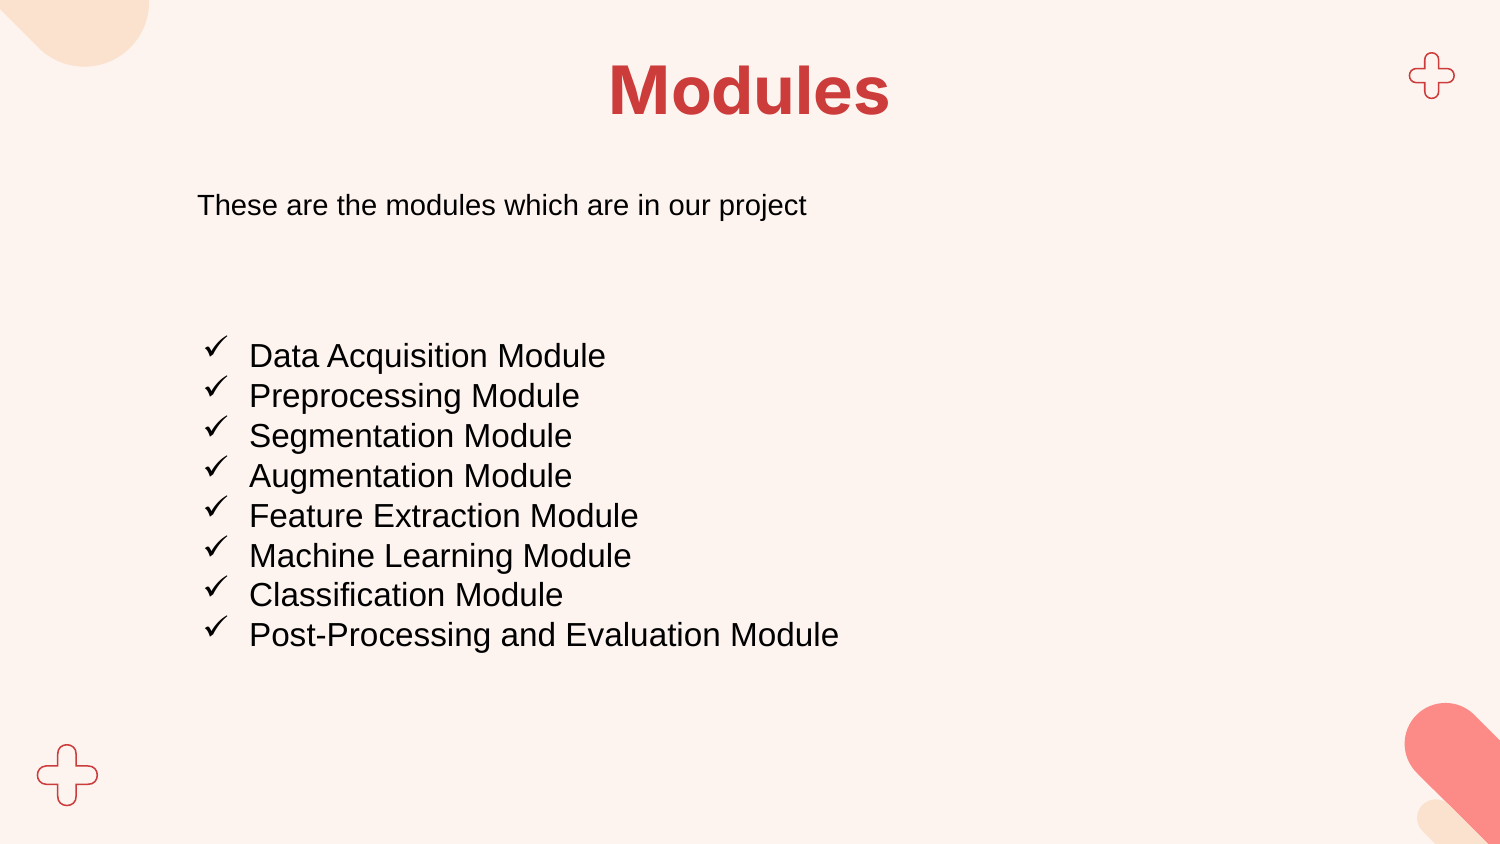

# Modules
These are the modules which are in our project

Data Acquisition Module
Preprocessing Module
Segmentation Module
Augmentation Module
Feature Extraction Module
Machine Learning Module
Classification Module
Post-Processing and Evaluation Module